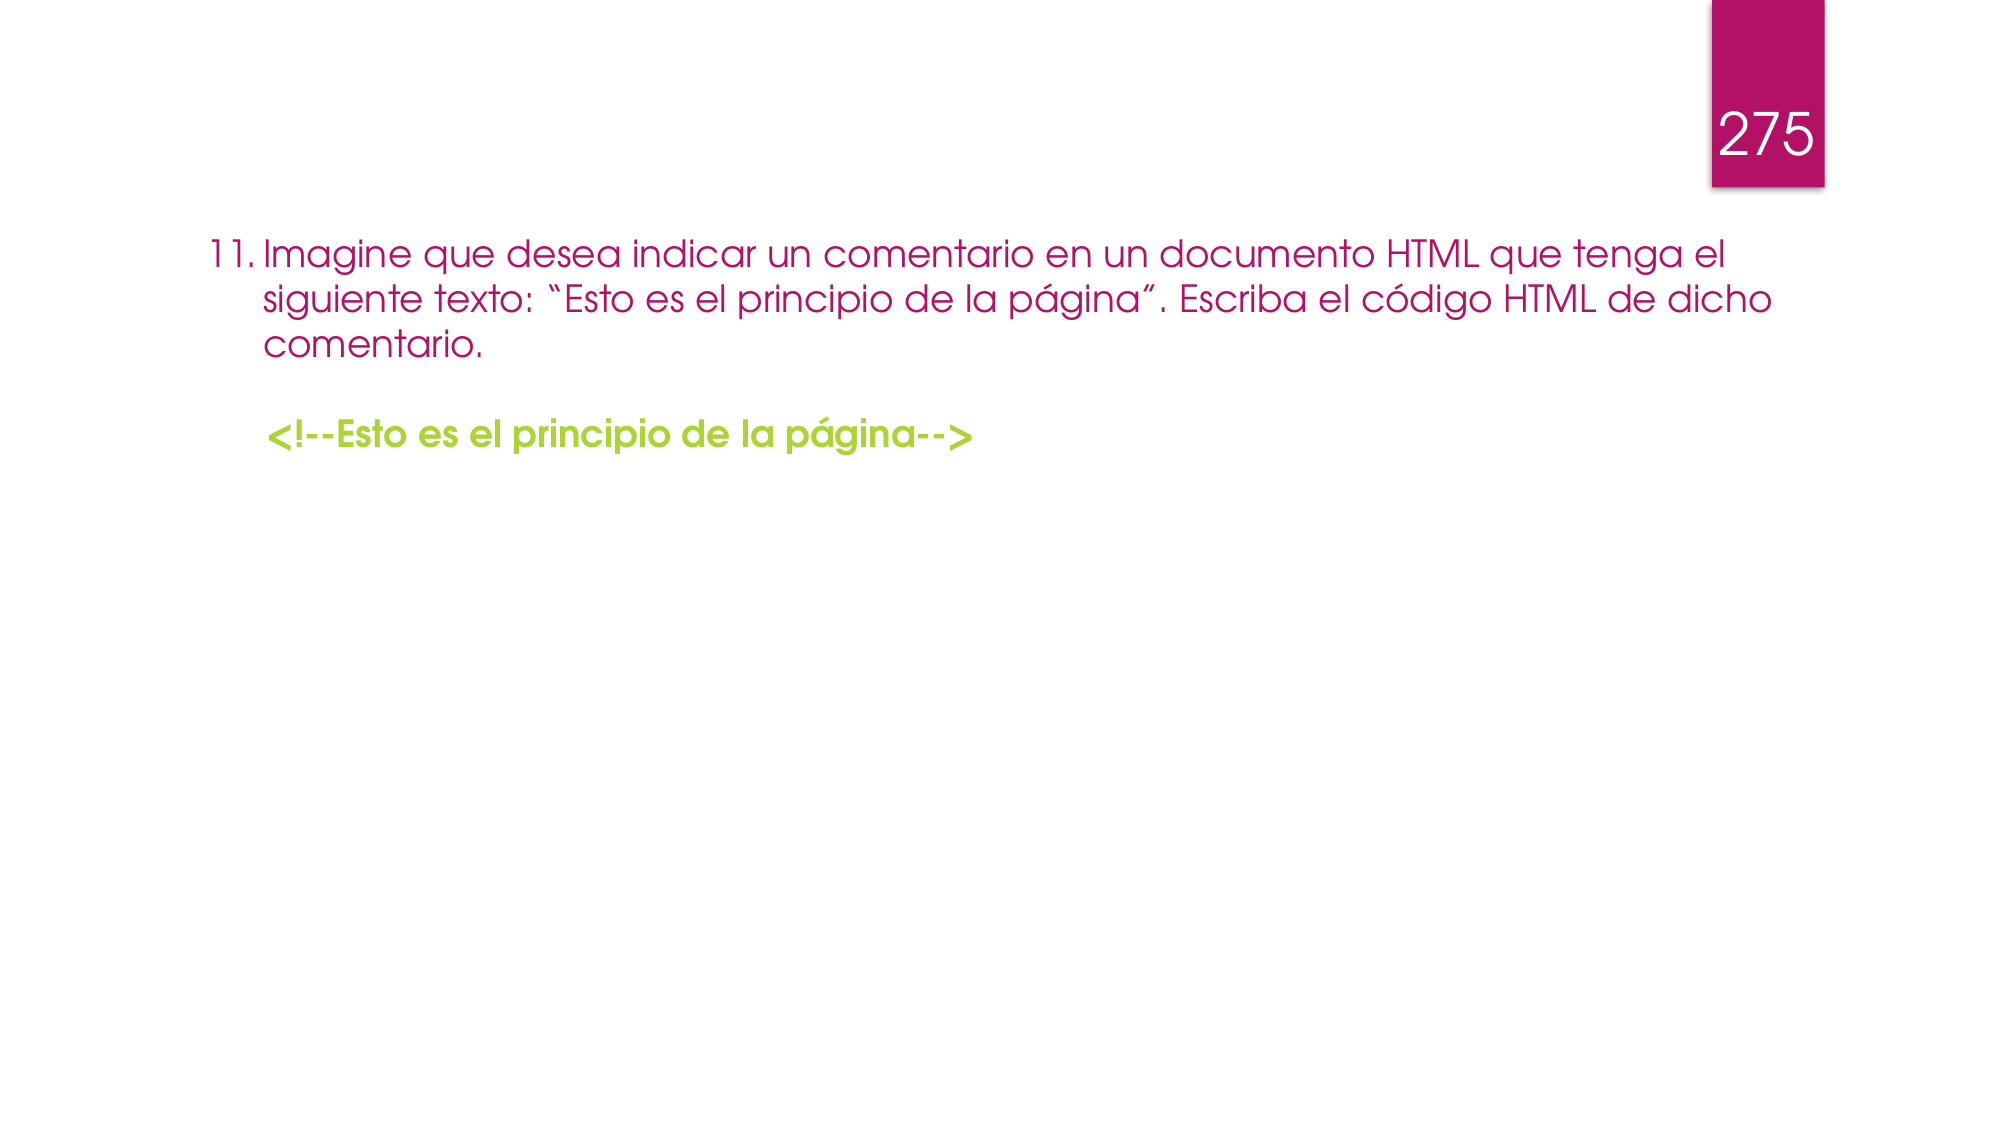

275
Imagine que desea indicar un comentario en un documento HTML que tenga el siguiente texto: “Esto es el principio de la página”. Escriba el código HTML de dicho comentario.

<!--Esto es el principio de la página-->